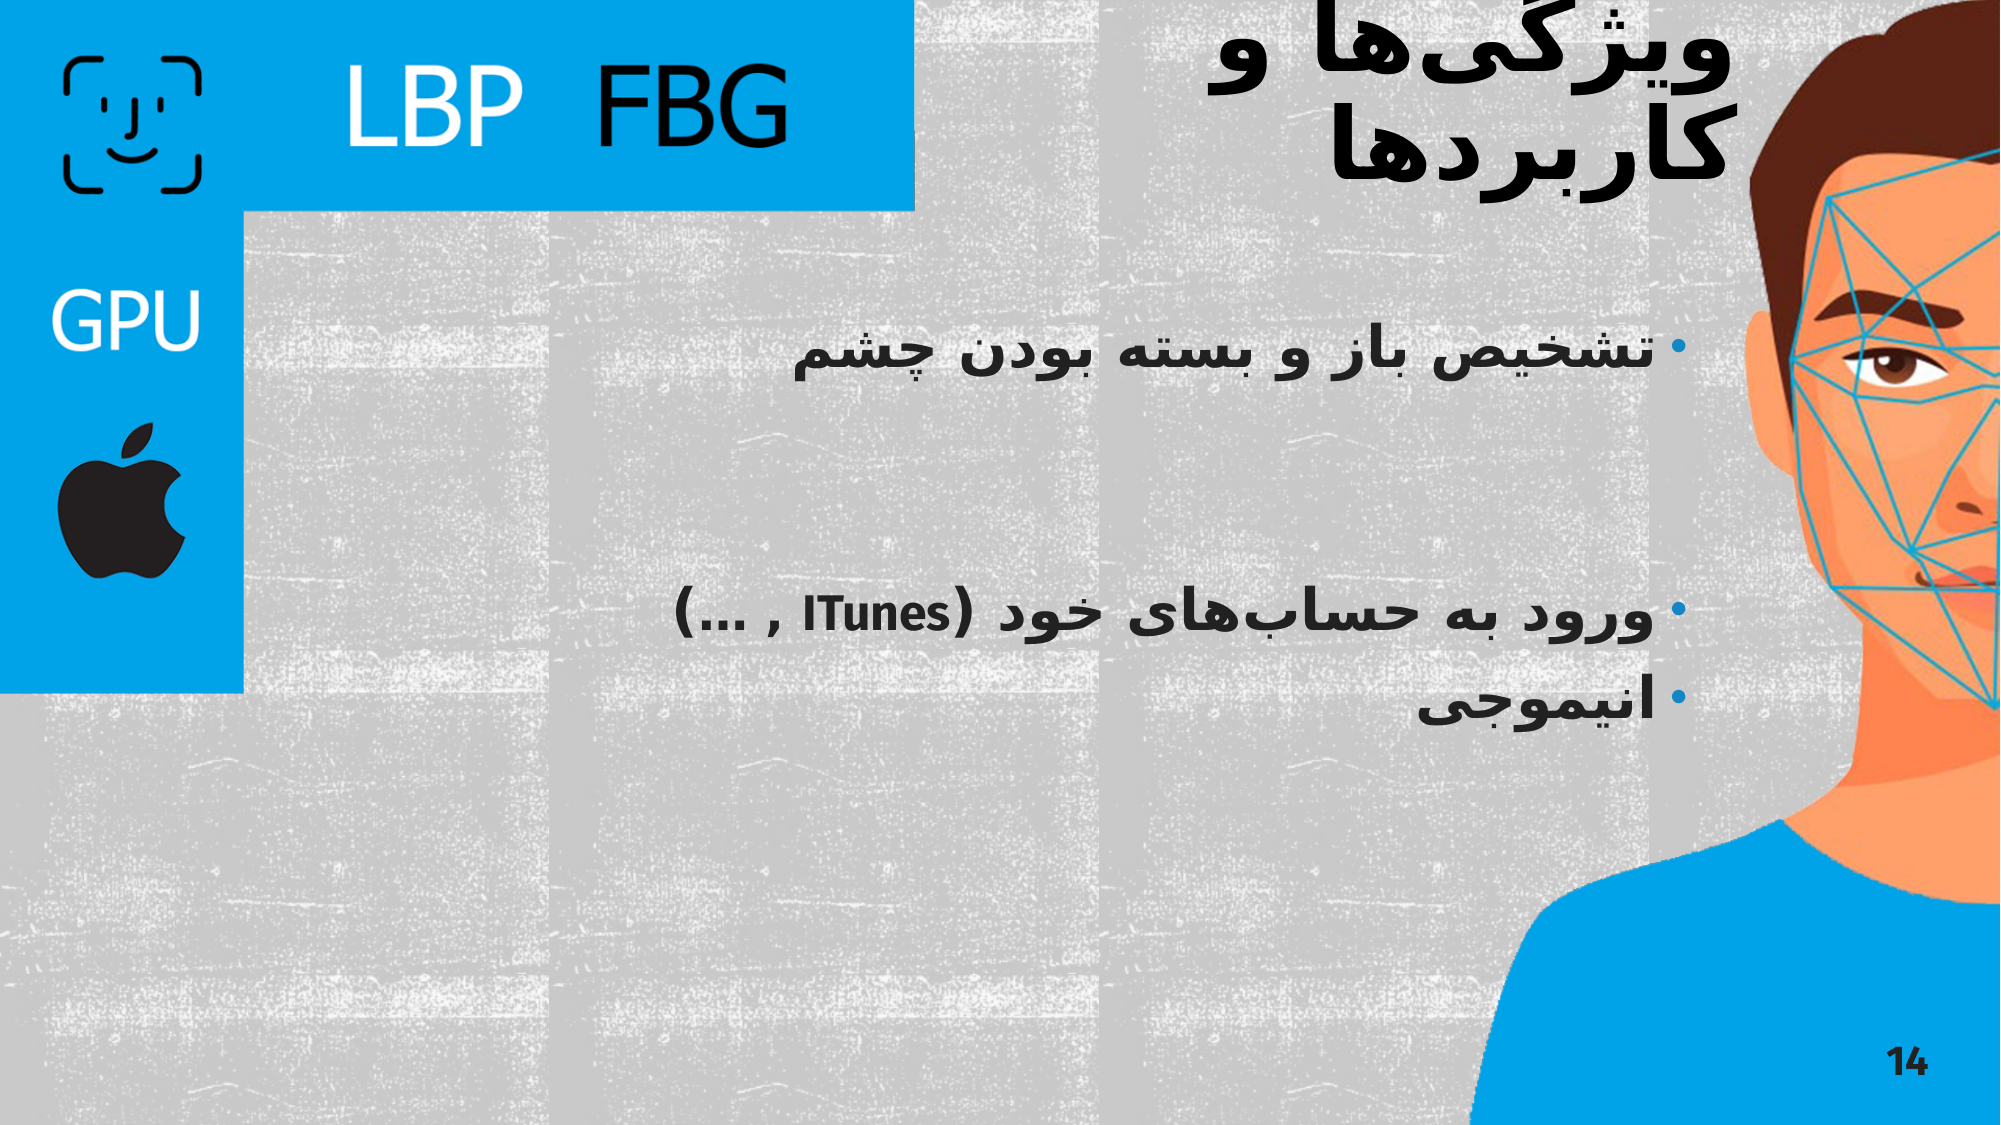

# ویژگی‌ها و کاربردها
تشخیص باز و بسته بودن چشم

ورود به حساب‌های خود (ITunes , …)
انیموجی
14